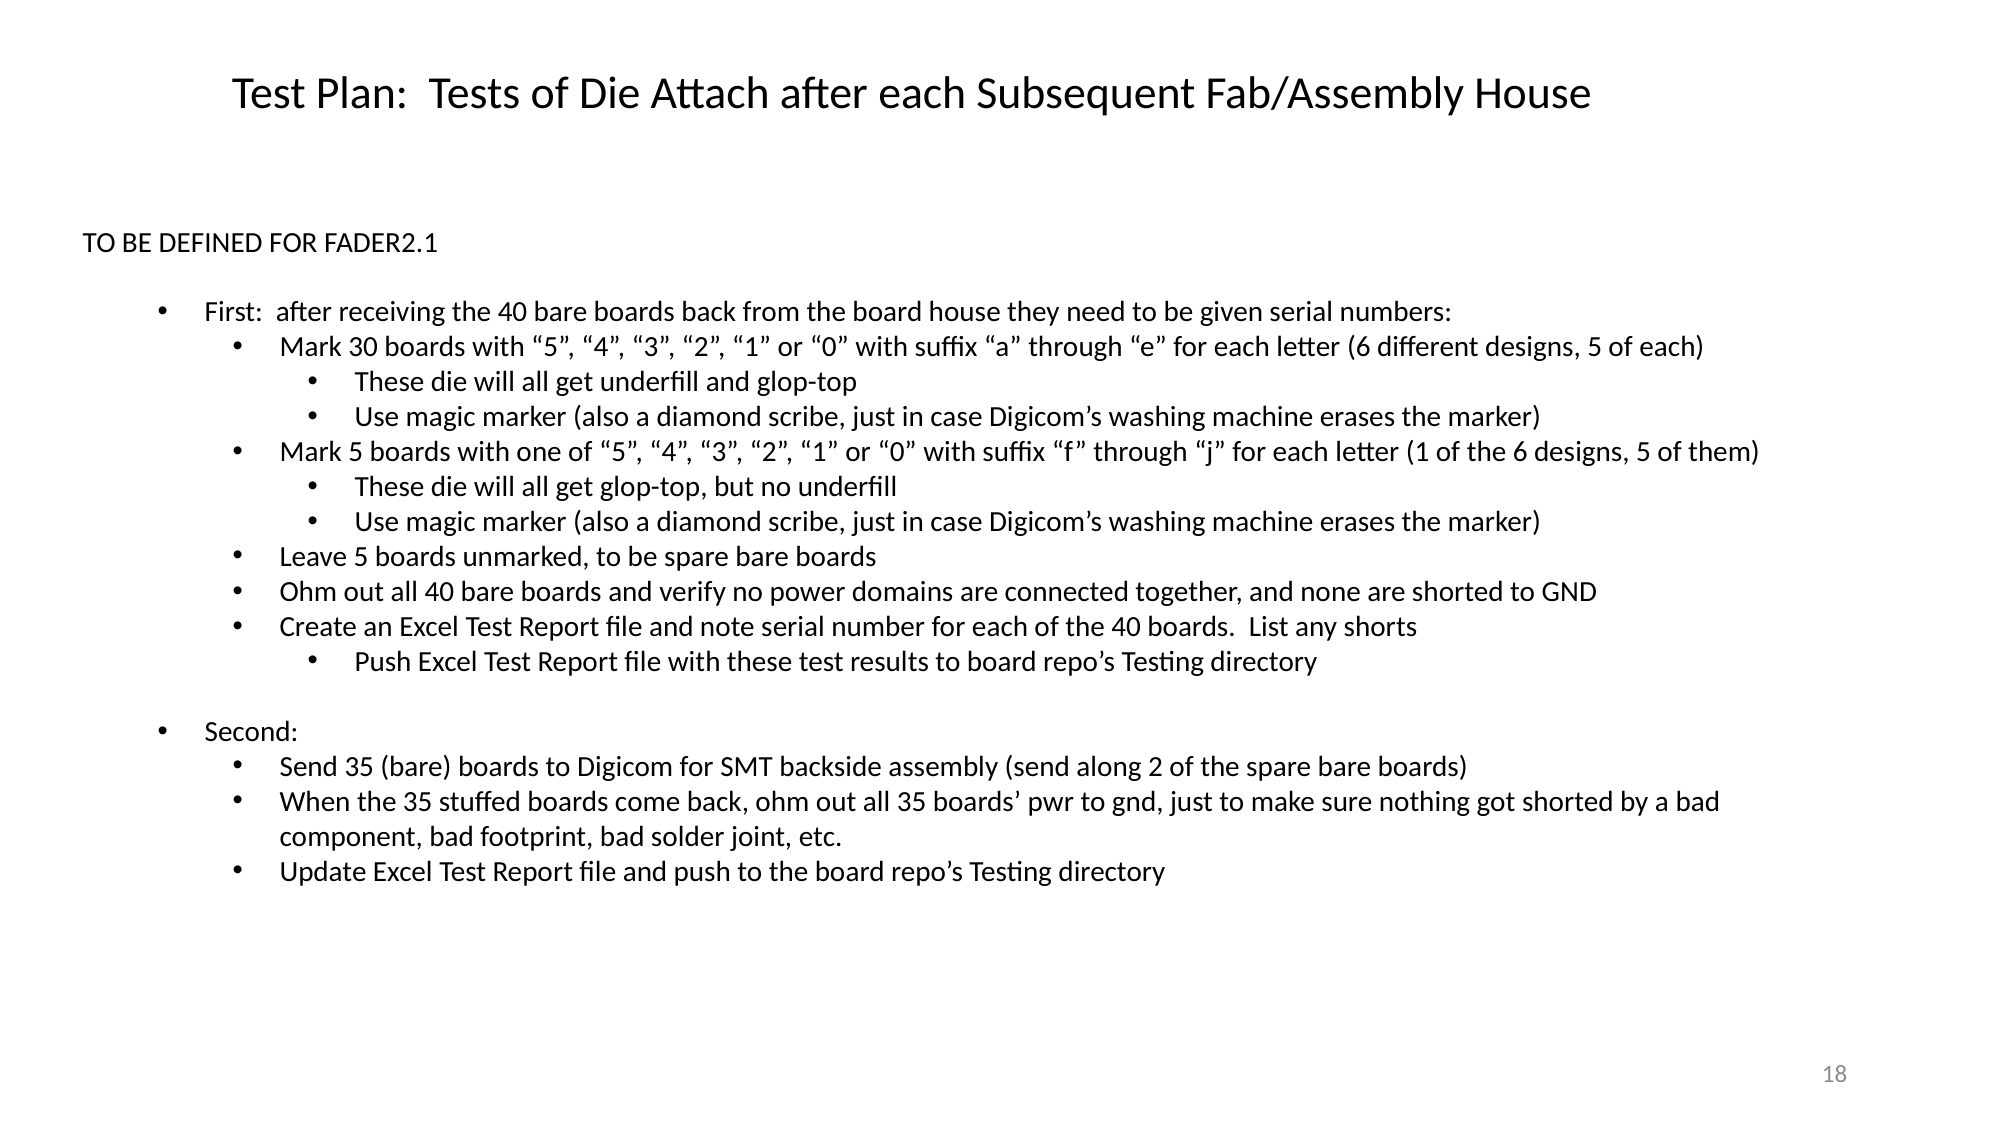

Test Plan:  Tests of Die Attach after each Subsequent Fab/Assembly House

TO BE DEFINED FOR FADER2.1

First:  after receiving the 40 bare boards back from the board house they need to be given serial numbers:
Mark 30 boards with “5”, “4”, “3”, “2”, “1” or “0” with suffix “a” through “e” for each letter (6 different designs, 5 of each)
These die will all get underfill and glop-top
Use magic marker (also a diamond scribe, just in case Digicom’s washing machine erases the marker)
Mark 5 boards with one of “5”, “4”, “3”, “2”, “1” or “0” with suffix “f” through “j” for each letter (1 of the 6 designs, 5 of them)
These die will all get glop-top, but no underfill
Use magic marker (also a diamond scribe, just in case Digicom’s washing machine erases the marker)
Leave 5 boards unmarked, to be spare bare boards
Ohm out all 40 bare boards and verify no power domains are connected together, and none are shorted to GND
Create an Excel Test Report file and note serial number for each of the 40 boards.  List any shorts
Push Excel Test Report file with these test results to board repo’s Testing directory

Second:
Send 35 (bare) boards to Digicom for SMT backside assembly (send along 2 of the spare bare boards)
When the 35 stuffed boards come back, ohm out all 35 boards’ pwr to gnd, just to make sure nothing got shorted by a bad component, bad footprint, bad solder joint, etc.
Update Excel Test Report file and push to the board repo’s Testing directory

18